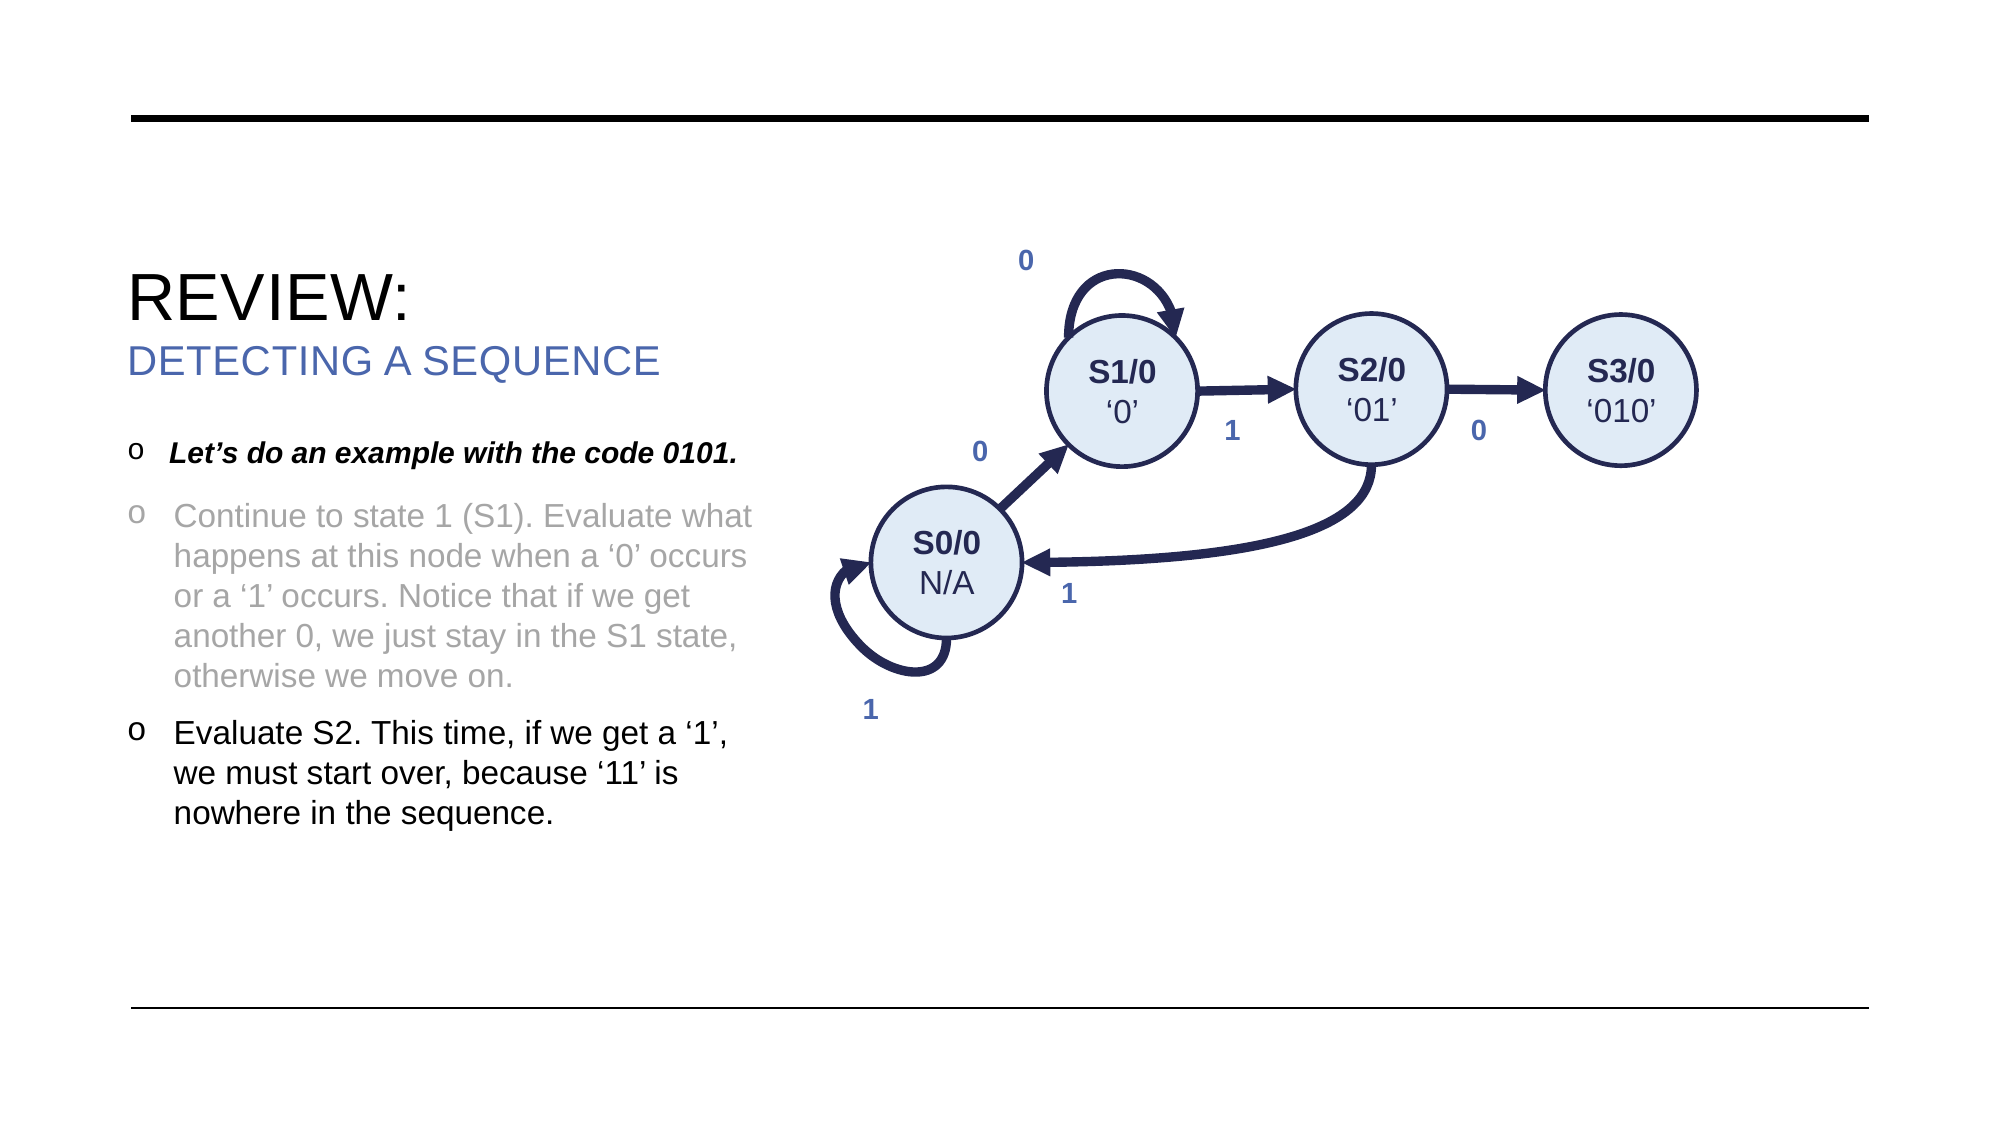

# Review: detecting a sequence
0

S2/0
‘01’

S3/0
‘010’

S1/0
‘0’
1
0
Let’s do an example with the code 0101.
0

S0/0
N/A
Continue to state 1 (S1). Evaluate what happens at this node when a ‘0’ occurs or a ‘1’ occurs. Notice that if we get another 0, we just stay in the S1 state, otherwise we move on.
1
1
Evaluate S2. This time, if we get a ‘1’, we must start over, because ‘11’ is nowhere in the sequence.